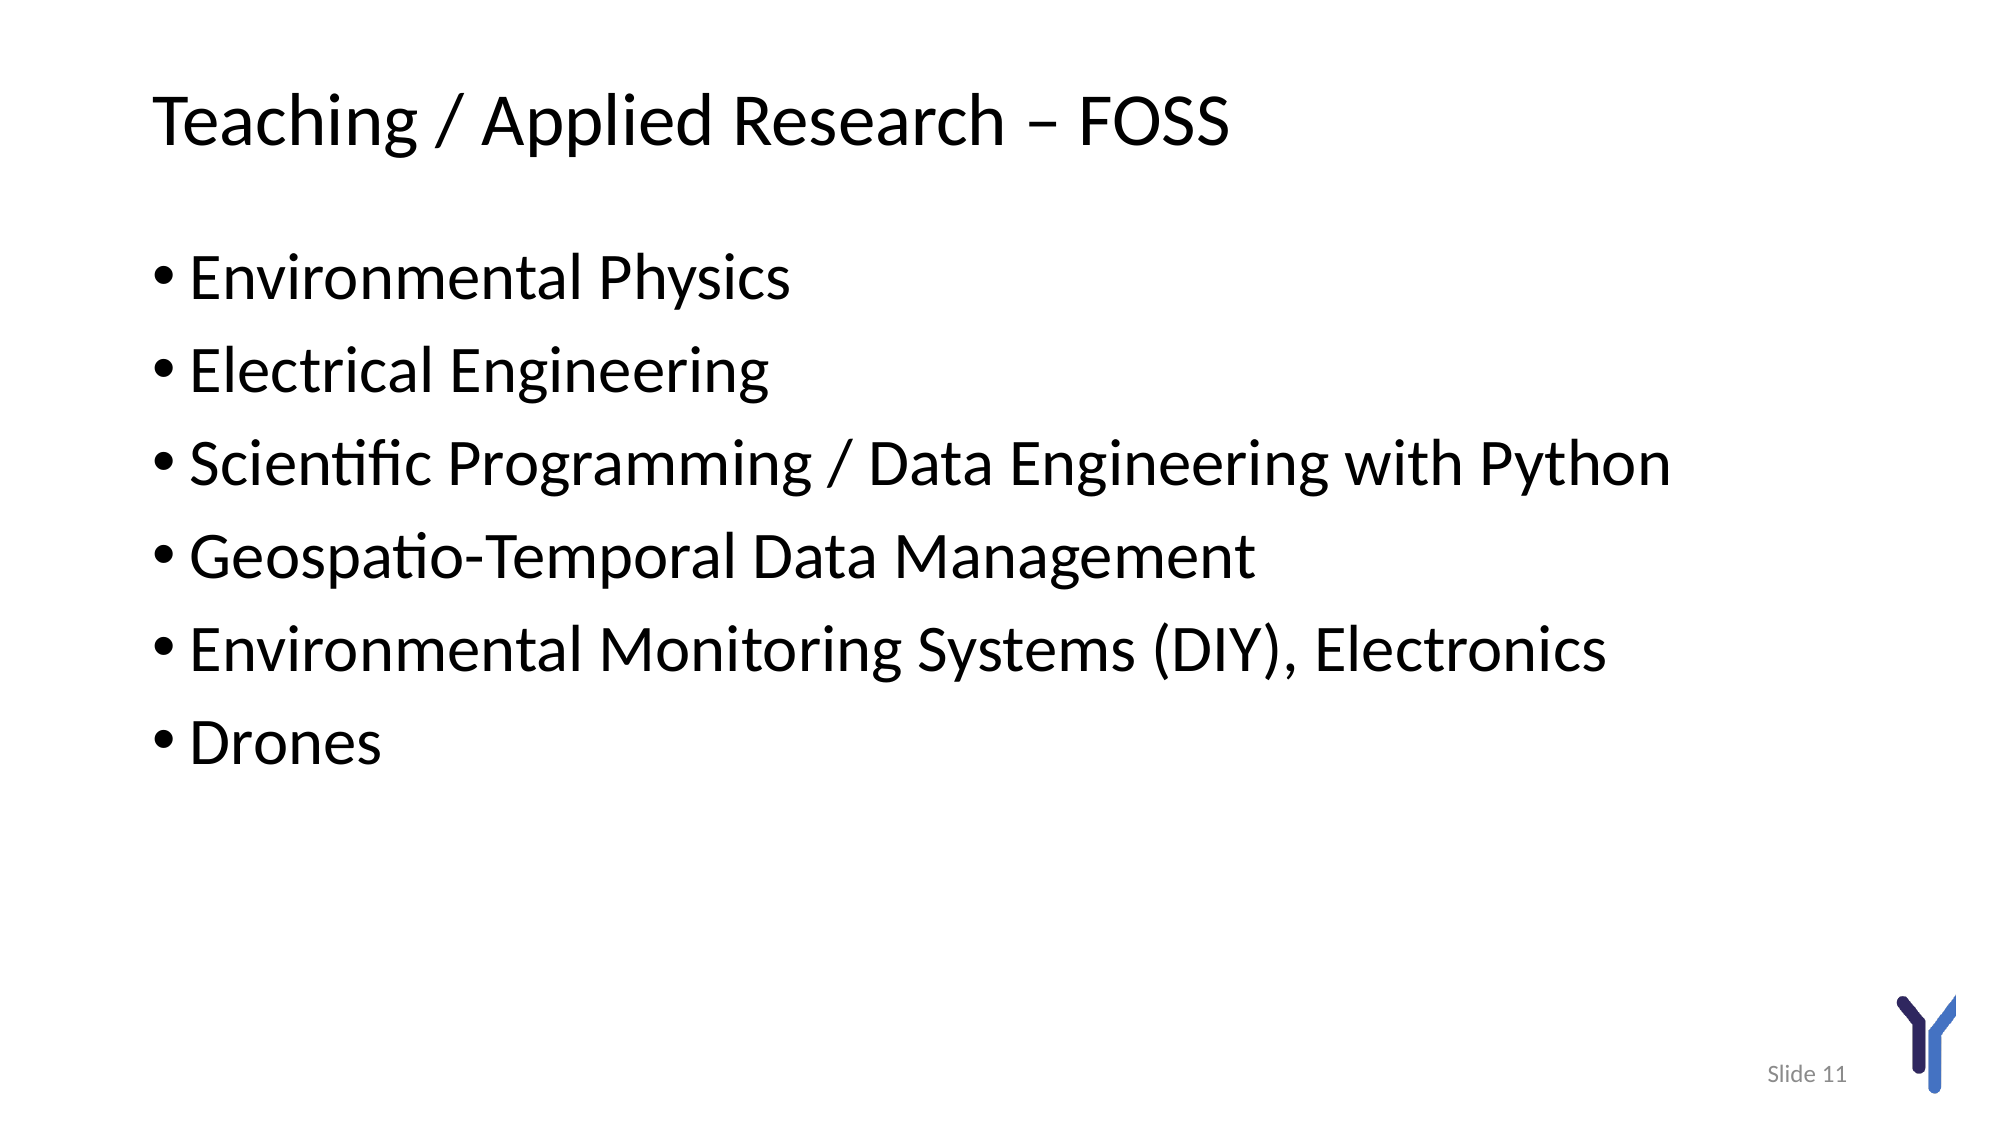

# Teaching / Applied Research – FOSS
Environmental Physics
Electrical Engineering
Scientific Programming / Data Engineering with Python
Geospatio-Temporal Data Management
Environmental Monitoring Systems (DIY), Electronics
Drones

Slide 11